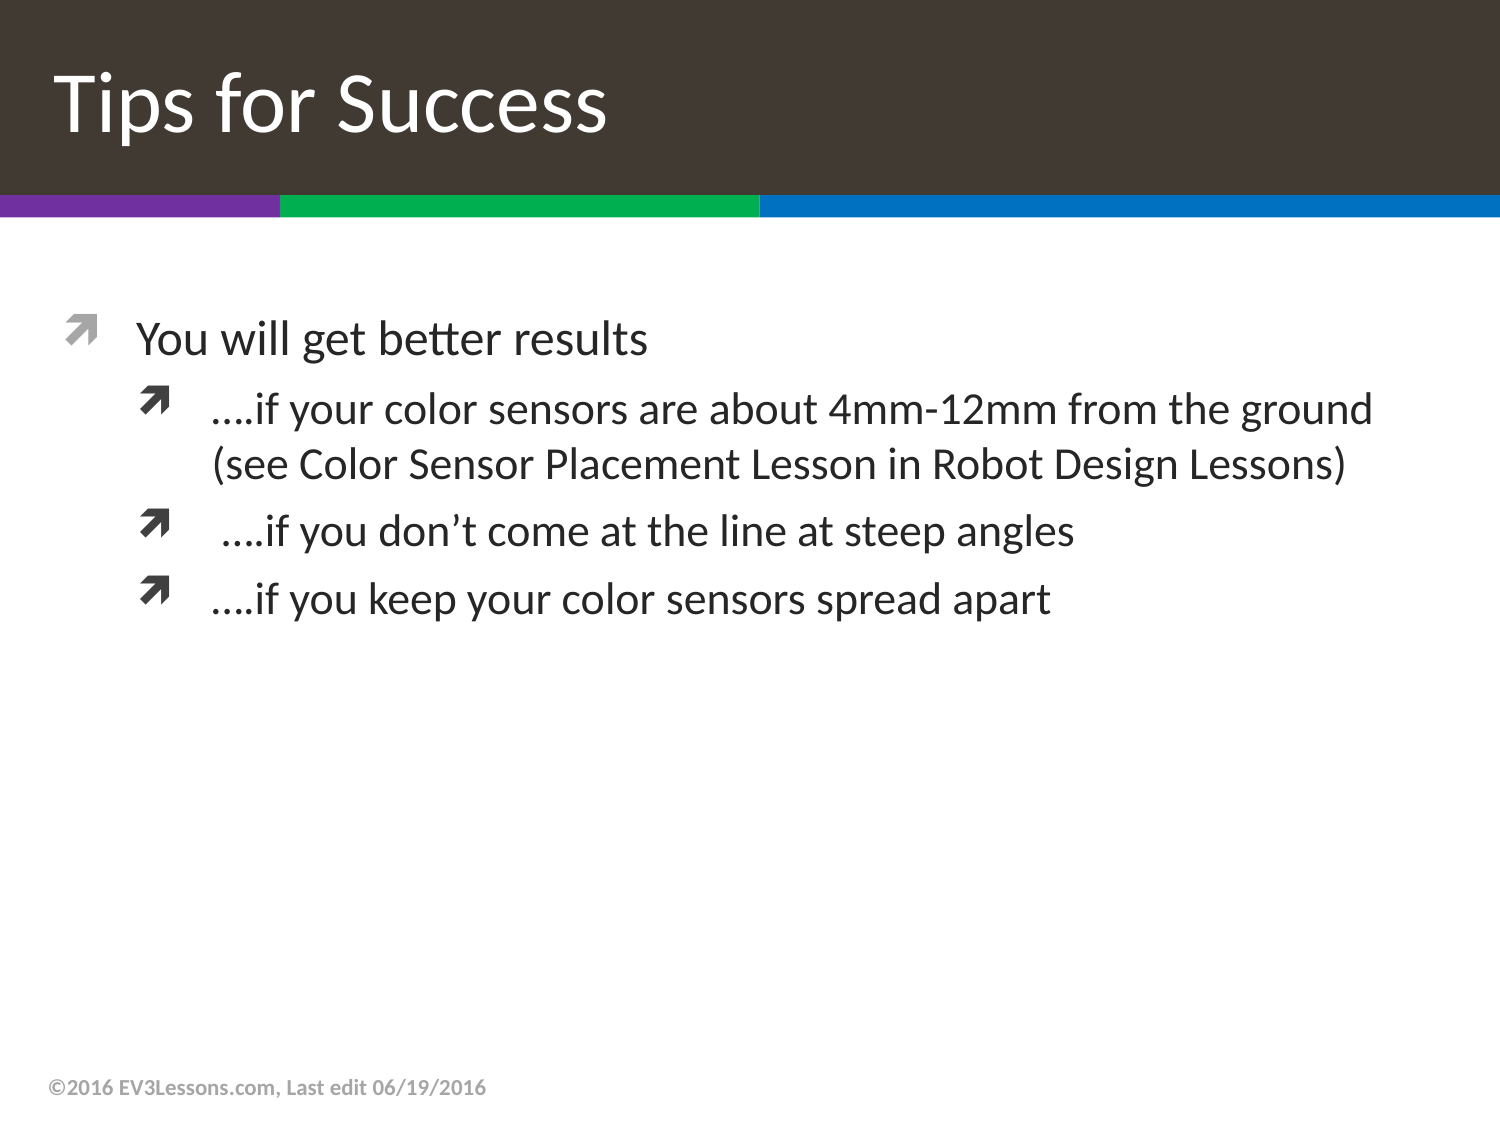

# Tips for Success
You will get better results
….if your color sensors are about 4mm-12mm from the ground (see Color Sensor Placement Lesson in Robot Design Lessons)
 ….if you don’t come at the line at steep angles
….if you keep your color sensors spread apart

©2016 EV3Lessons.com, Last edit 06/19/2016